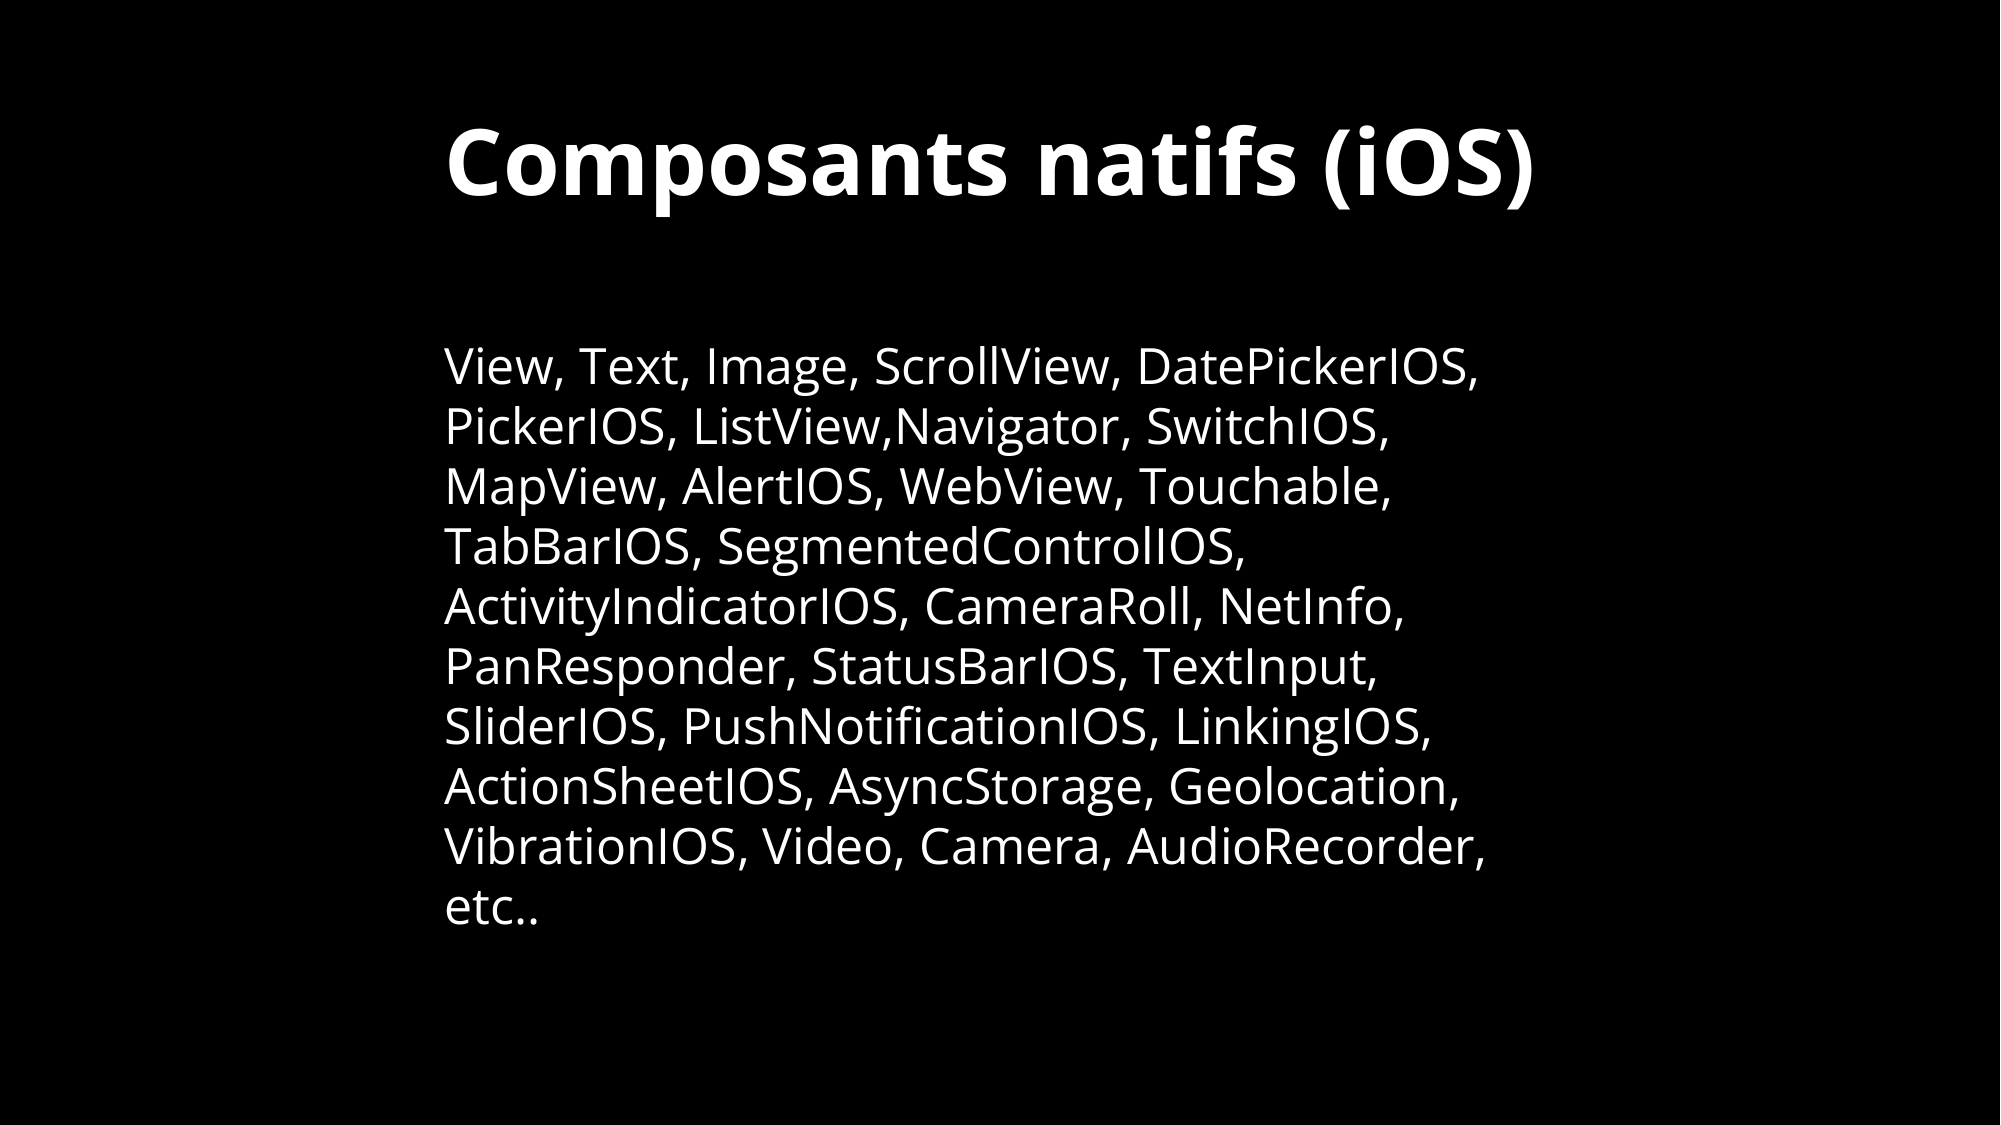

# Composants natifs (iOS)
View, Text, Image, ScrollView, DatePickerIOS, PickerIOS, ListView,Navigator, SwitchIOS, MapView, AlertIOS, WebView, Touchable, TabBarIOS, SegmentedControlIOS, ActivityIndicatorIOS, CameraRoll, NetInfo, PanResponder, StatusBarIOS, TextInput, SliderIOS, PushNotificationIOS, LinkingIOS, ActionSheetIOS, AsyncStorage, Geolocation, VibrationIOS, Video, Camera, AudioRecorder, etc..